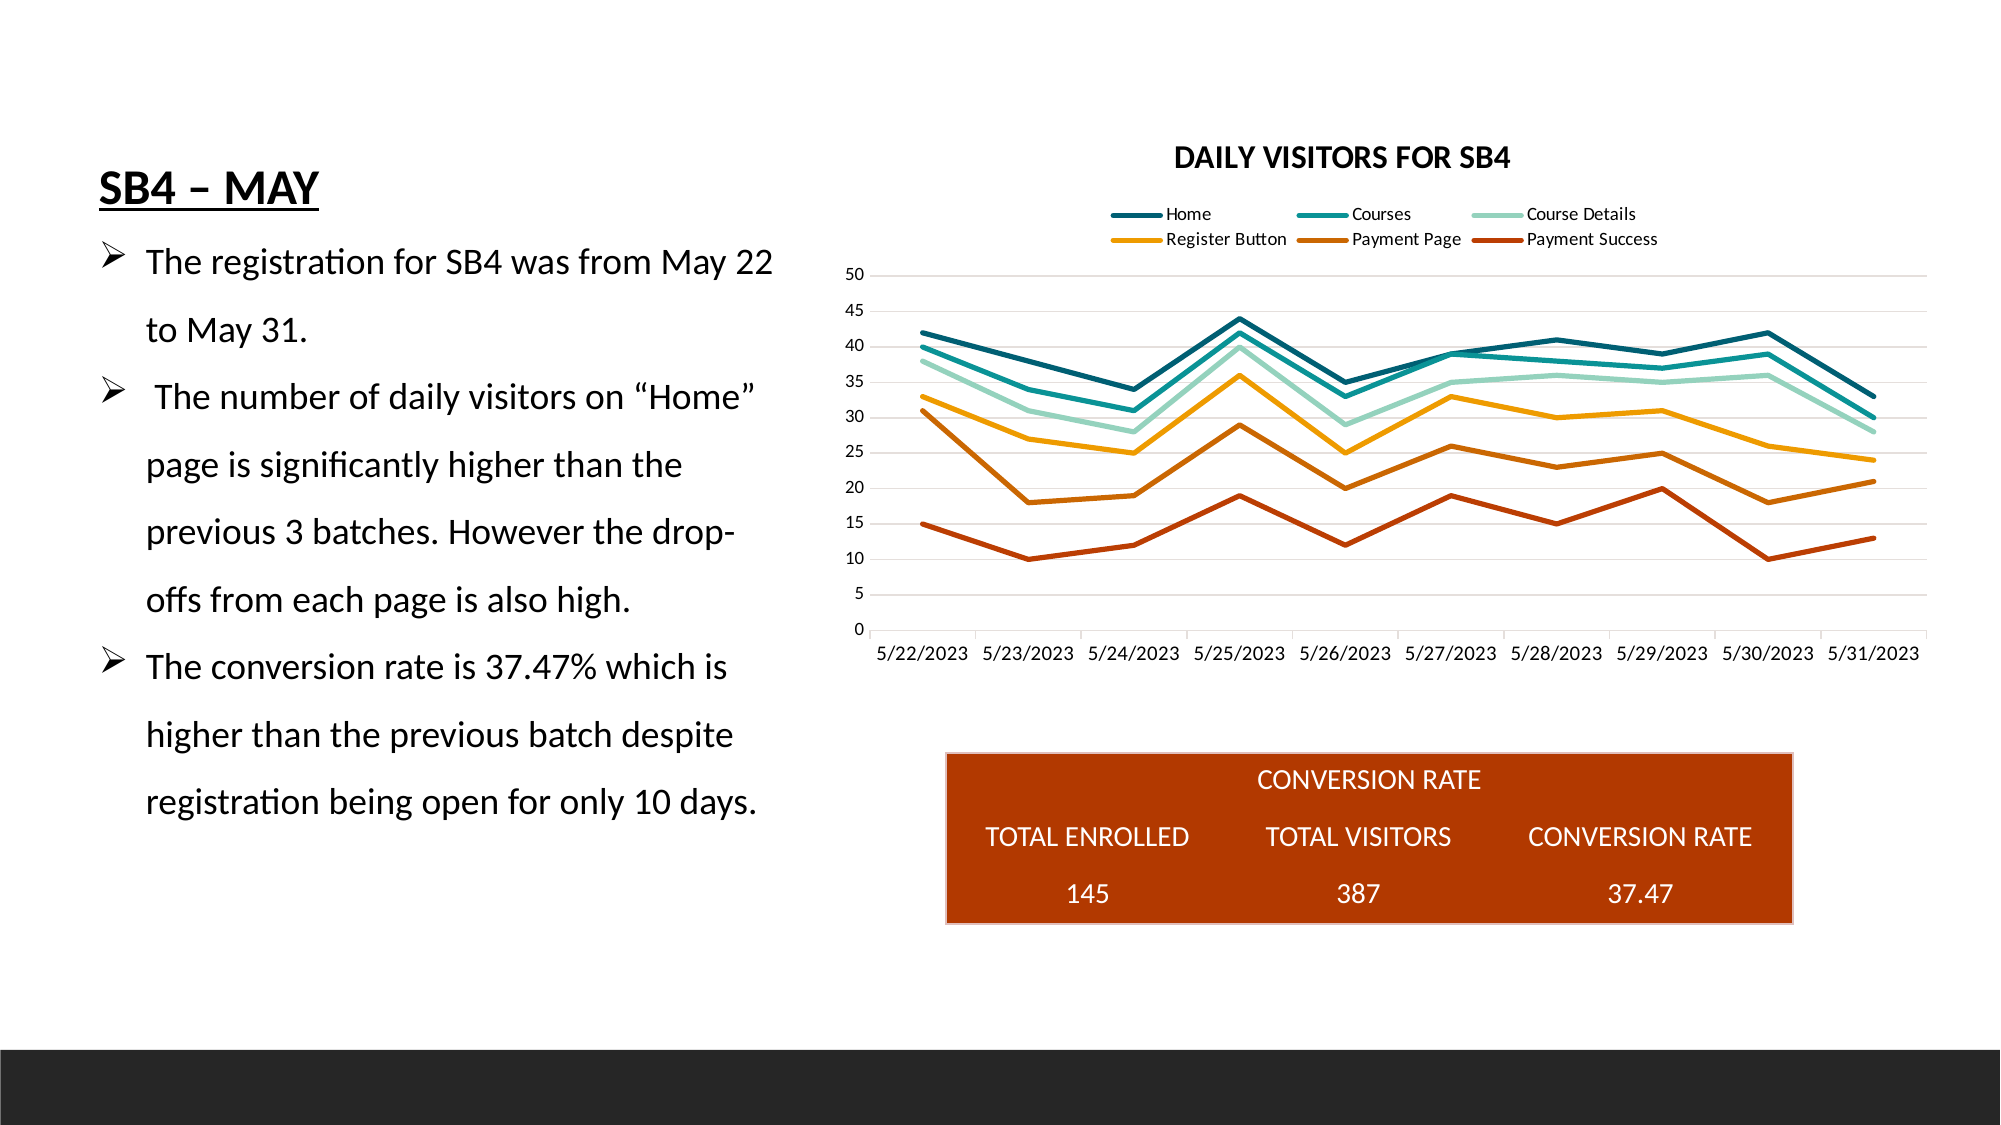

SB4 – MAY
The registration for SB4 was from May 22 to May 31.
 The number of daily visitors on “Home” page is significantly higher than the previous 3 batches. However the drop-offs from each page is also high.
The conversion rate is 37.47% which is higher than the previous batch despite registration being open for only 10 days.

### Chart: DAILY VISITORS FOR SB4

| Category | Home | Courses | Course Details | Register Button | Payment Page | Payment Success |
|---|---|---|---|---|---|---|
| 45068 | 42.0 | 40.0 | 38.0 | 33.0 | 31.0 | 15.0 |
| 45069 | 38.0 | 34.0 | 31.0 | 27.0 | 18.0 | 10.0 |
| 45070 | 34.0 | 31.0 | 28.0 | 25.0 | 19.0 | 12.0 |
| 45071 | 44.0 | 42.0 | 40.0 | 36.0 | 29.0 | 19.0 |
| 45072 | 35.0 | 33.0 | 29.0 | 25.0 | 20.0 | 12.0 |
| 45073 | 39.0 | 39.0 | 35.0 | 33.0 | 26.0 | 19.0 |
| 45074 | 41.0 | 38.0 | 36.0 | 30.0 | 23.0 | 15.0 |
| 45075 | 39.0 | 37.0 | 35.0 | 31.0 | 25.0 | 20.0 |
| 45076 | 42.0 | 39.0 | 36.0 | 26.0 | 18.0 | 10.0 |
| 45077 | 33.0 | 30.0 | 28.0 | 24.0 | 21.0 | 13.0 |
| CONVERSION RATE |  |  |
| --- | --- | --- |
| TOTAL ENROLLED | TOTAL VISITORS | CONVERSION RATE |
| 145 | 387 | 37.47 |